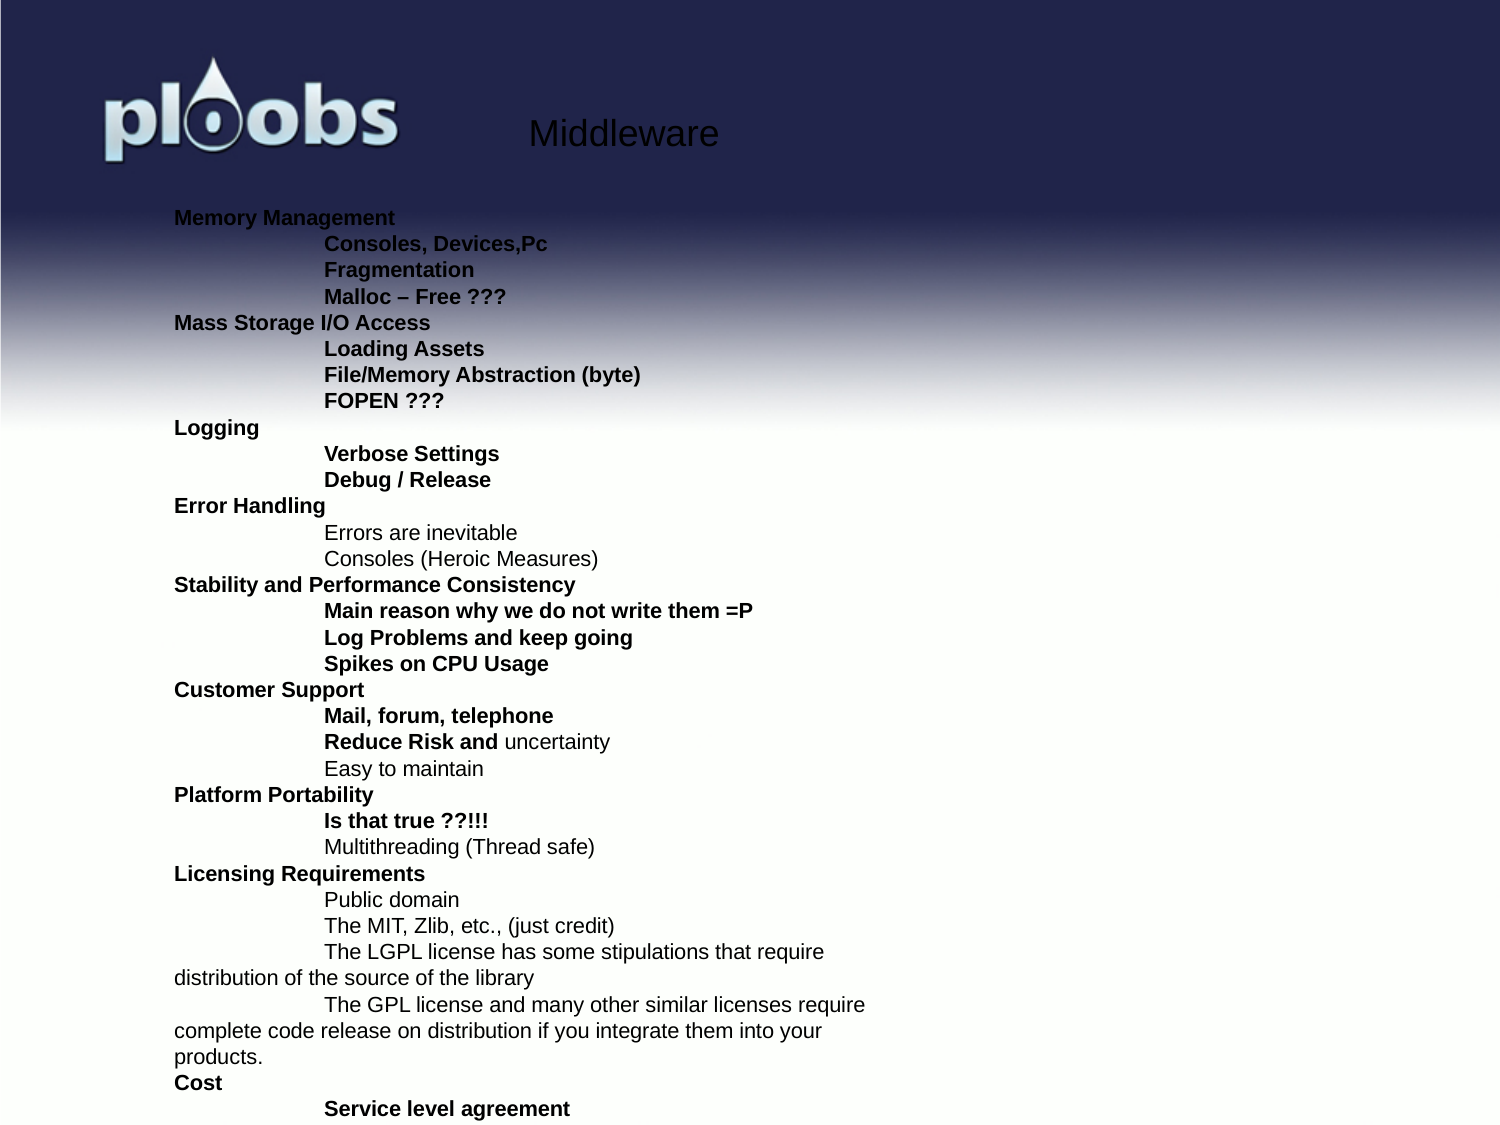

Middleware
Memory Management
	Consoles, Devices,Pc
	Fragmentation
	Malloc – Free ???
Mass Storage I/O Access
	Loading Assets
	File/Memory Abstraction (byte)
	FOPEN ???
Logging
	Verbose Settings
	Debug / Release
Error Handling
	Errors are inevitable
	Consoles (Heroic Measures)
Stability and Performance Consistency
	Main reason why we do not write them =P
	Log Problems and keep going
	Spikes on CPU Usage
Customer Support
	Mail, forum, telephone
	Reduce Risk and uncertainty
	Easy to maintain
Platform Portability
	Is that true ??!!!
	Multithreading (Thread safe)
Licensing Requirements
	Public domain
	The MIT, Zlib, etc., (just credit)
	The LGPL license has some stipulations that require distribution of the source of the library
	The GPL license and many other similar licenses require complete code release on distribution if you integrate them into your products.
Cost
	Service level agreement